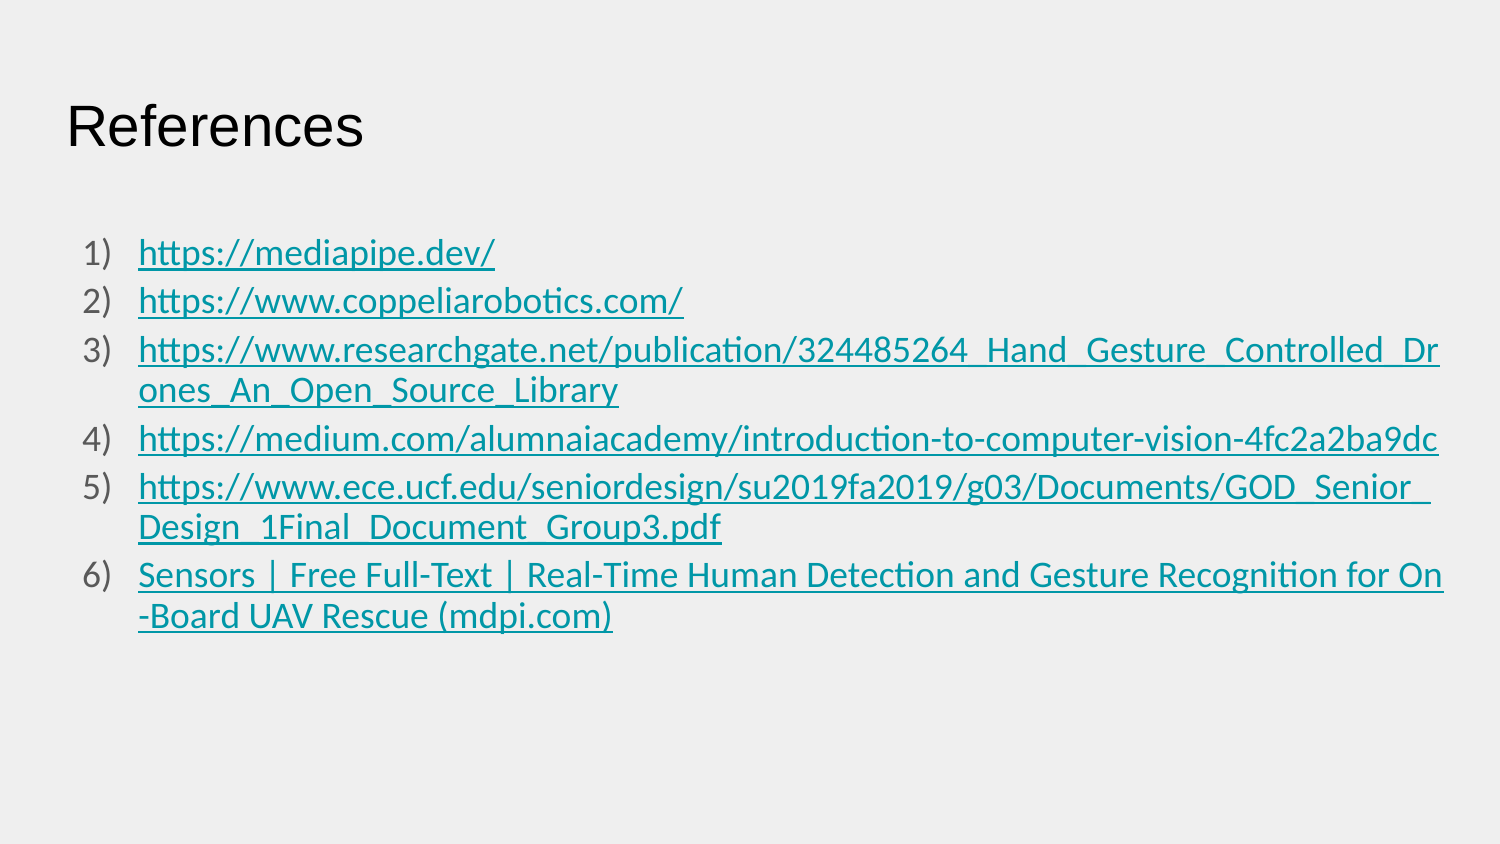

# References
https://mediapipe.dev/
https://www.coppeliarobotics.com/
https://www.researchgate.net/publication/324485264_Hand_Gesture_Controlled_Drones_An_Open_Source_Library
https://medium.com/alumnaiacademy/introduction-to-computer-vision-4fc2a2ba9dc
https://www.ece.ucf.edu/seniordesign/su2019fa2019/g03/Documents/GOD_Senior_Design_1Final_Document_Group3.pdf
Sensors | Free Full-Text | Real-Time Human Detection and Gesture Recognition for On-Board UAV Rescue (mdpi.com)